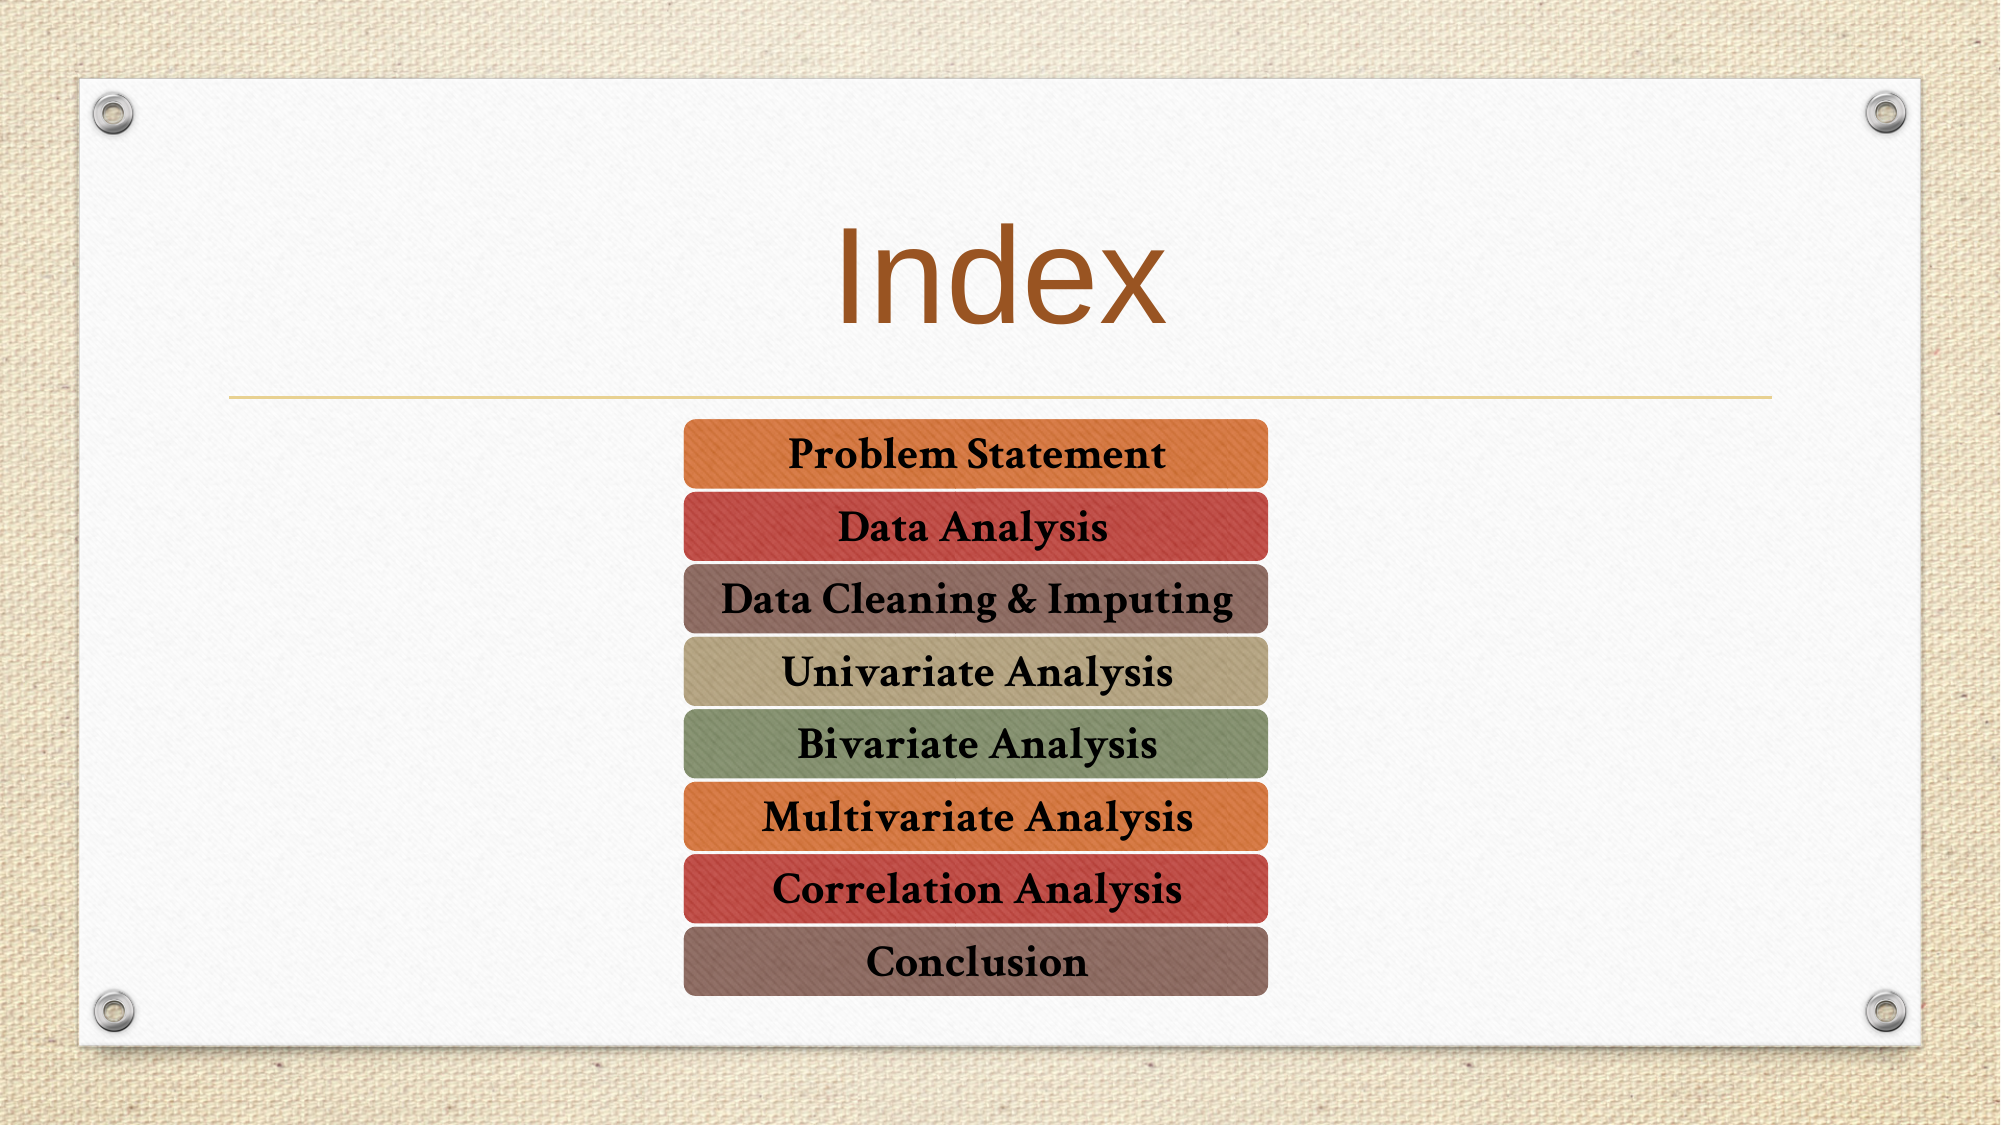

# Index
Problem Statement
Data Analysis
Data Cleaning & Imputing
Univariate Analysis
Bivariate Analysis
Multivariate Analysis
Correlation Analysis
Conclusion